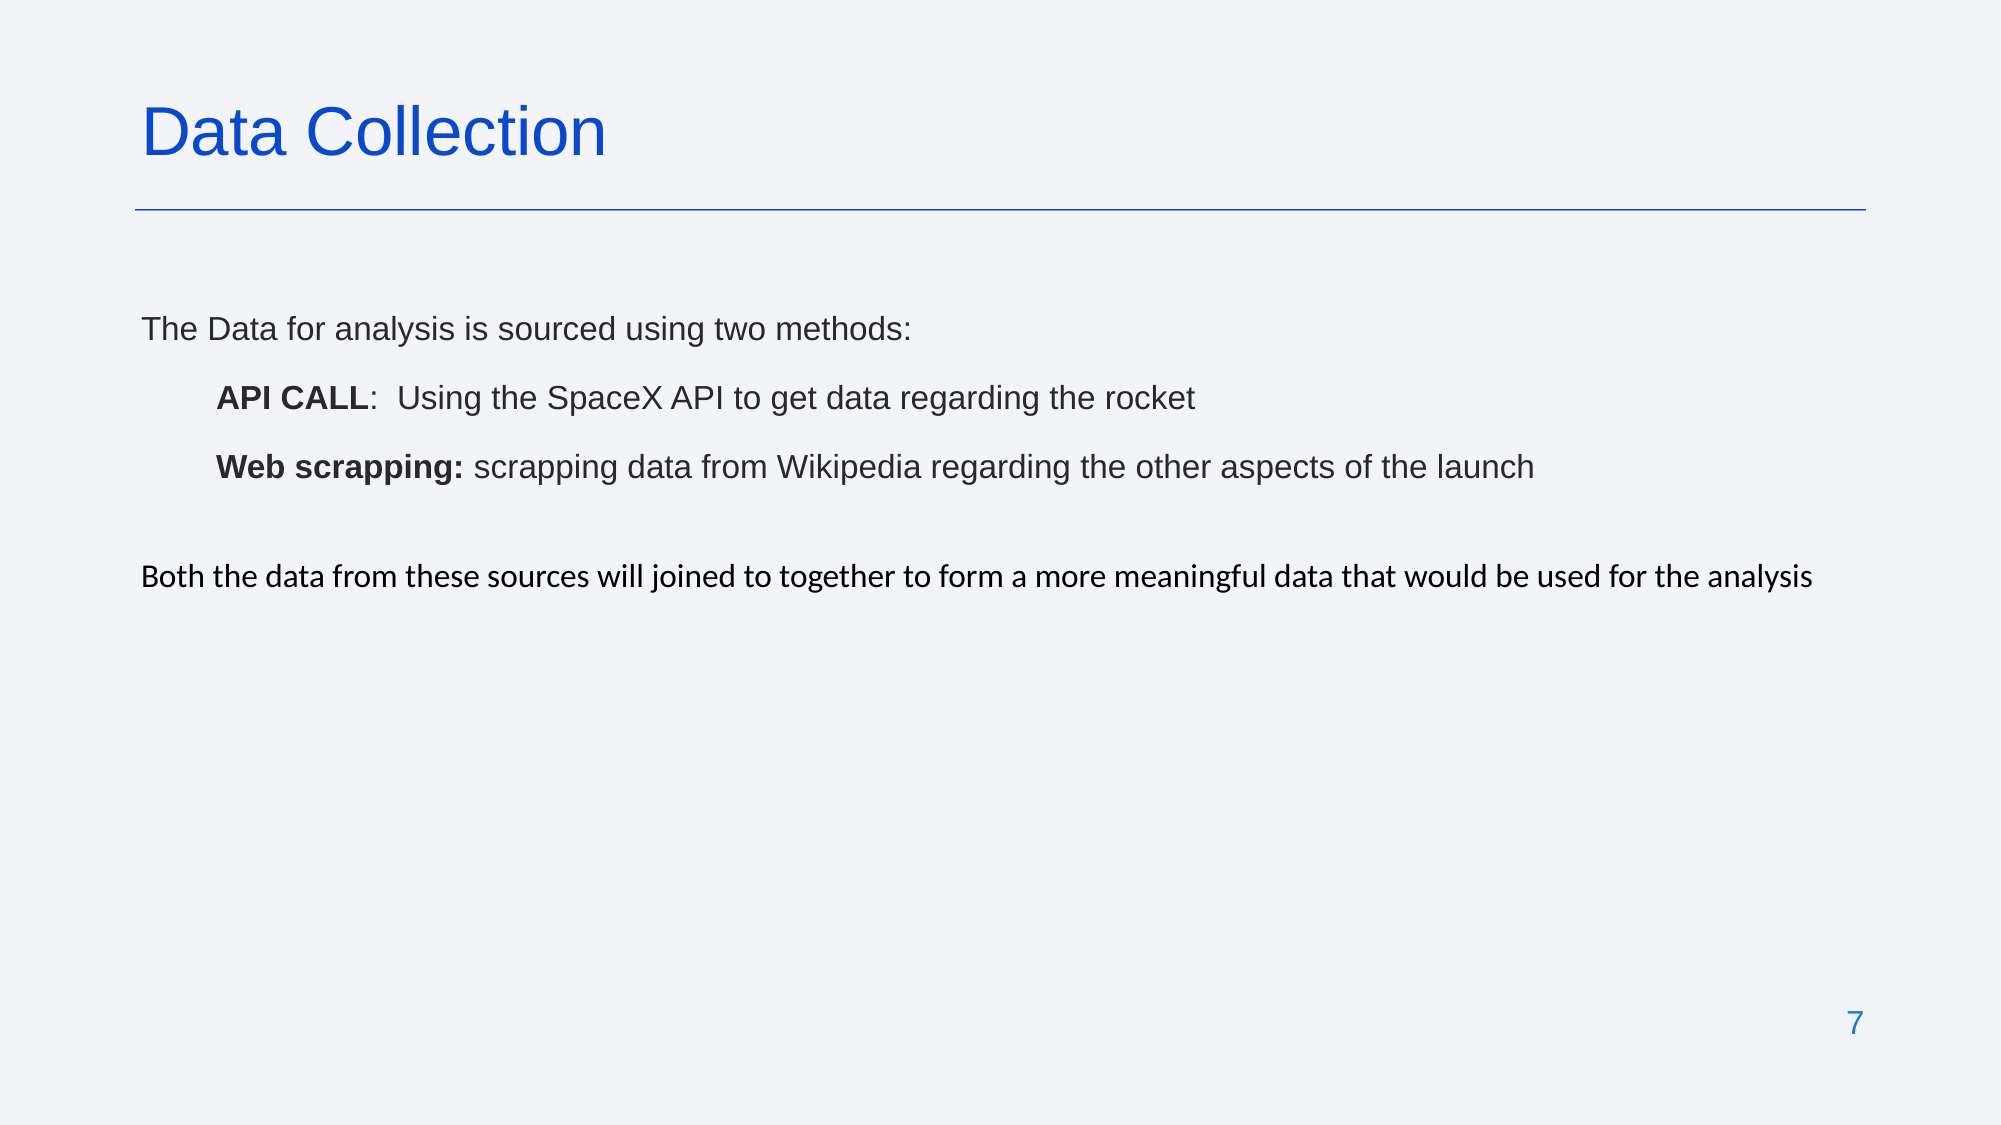

Data Collection
The Data for analysis is sourced using two methods:
API CALL:  Using the SpaceX API to get data regarding the rocket
Web scrapping: scrapping data from Wikipedia regarding the other aspects of the launch

Both the data from these sources will joined to together to form a more meaningful data that would be used for the analysis
7